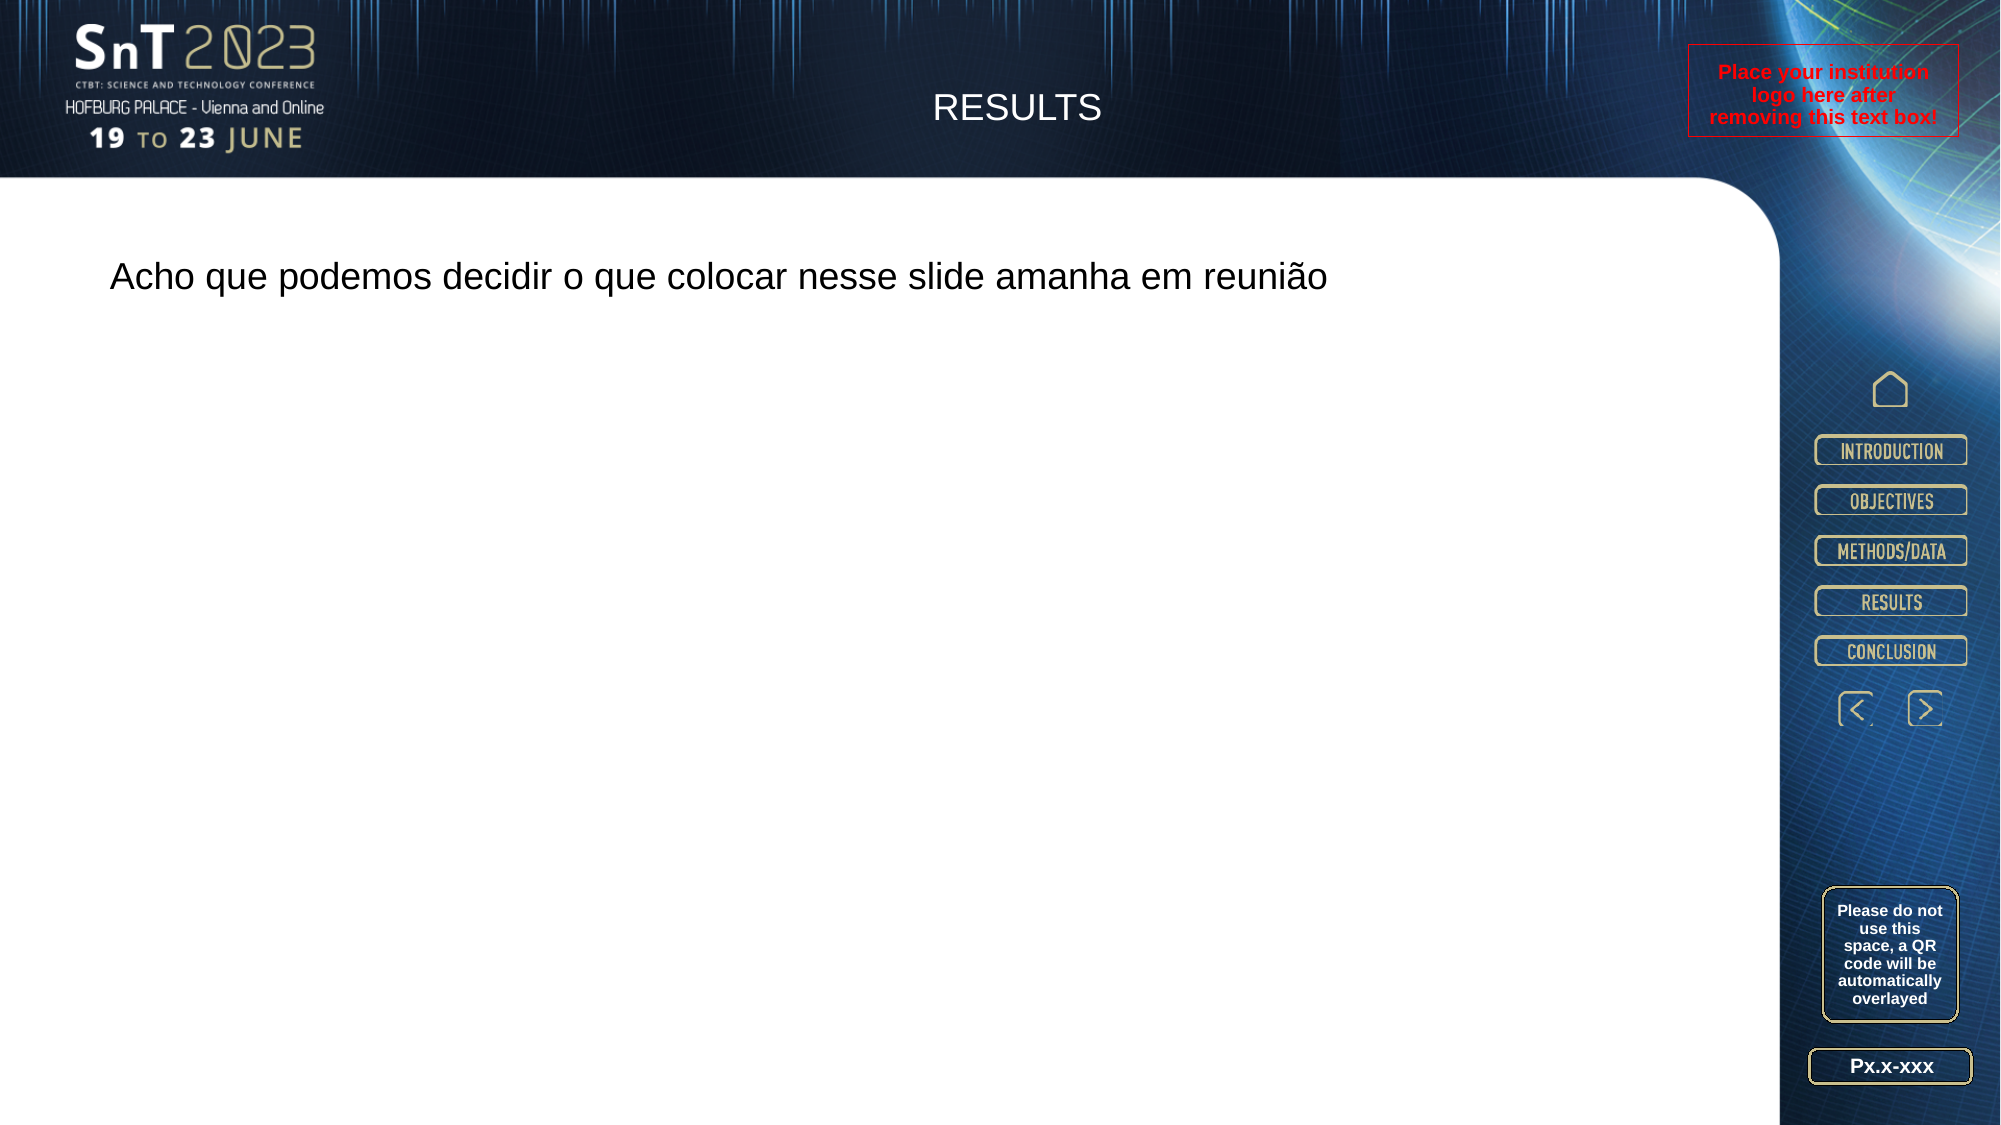

RESULTS
Place your institution logo here after removing this text box!
Acho que podemos decidir o que colocar nesse slide amanha em reunião

Please do not use this space, a QR code will be automatically overlayed
Px.x-xxx